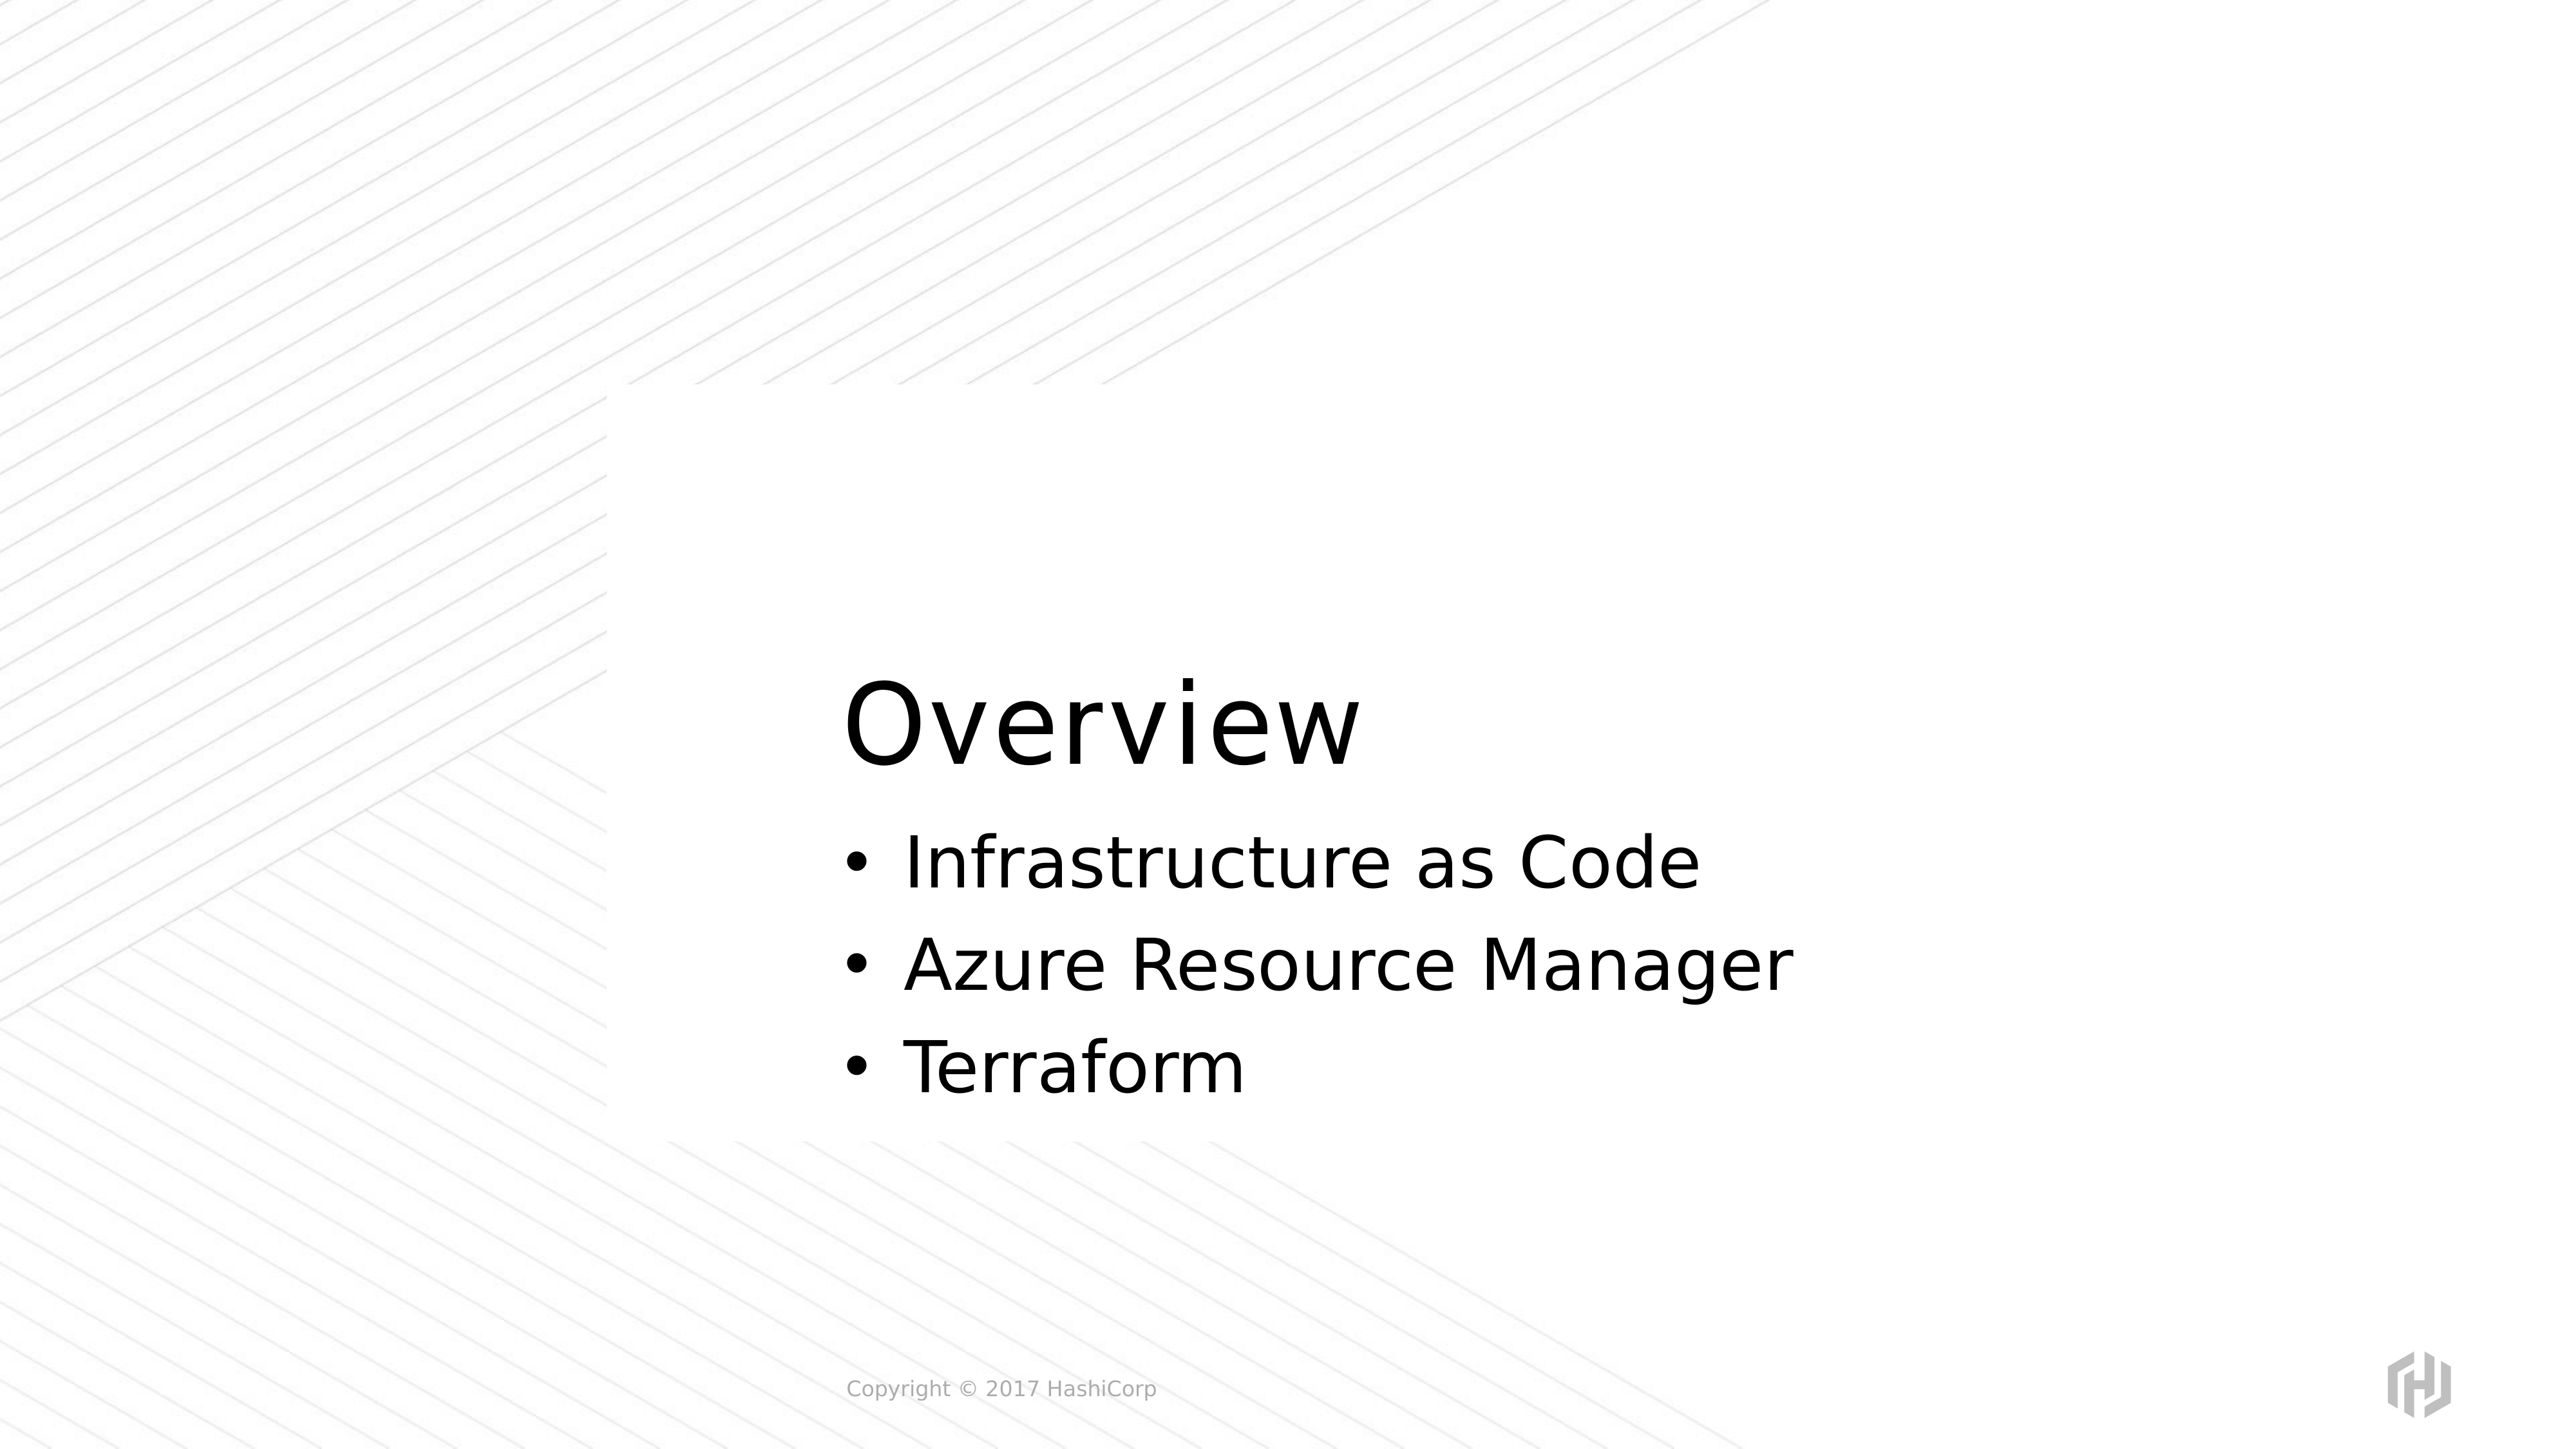

# Overview
Infrastructure as Code
Azure Resource Manager
Terraform